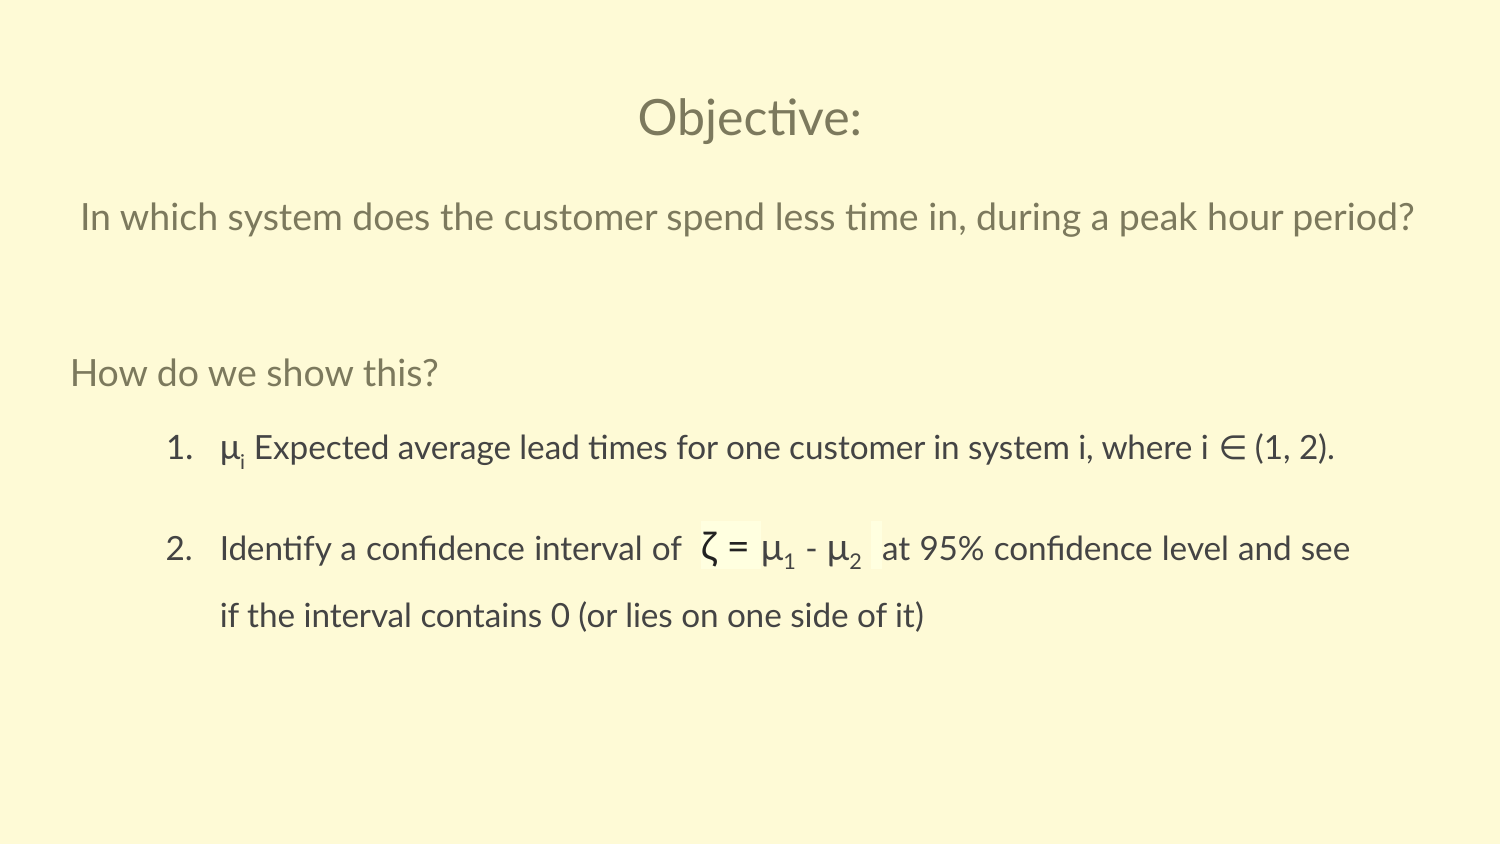

Objective:
In which system does the customer spend less time in, during a peak hour period?
How do we show this?
μi Expected average lead times for one customer in system i, where i ∈ (1, 2).
Identify a confidence interval of  ζ = μ1 - μ2  at 95% confidence level and see if the interval contains 0 (or lies on one side of it)